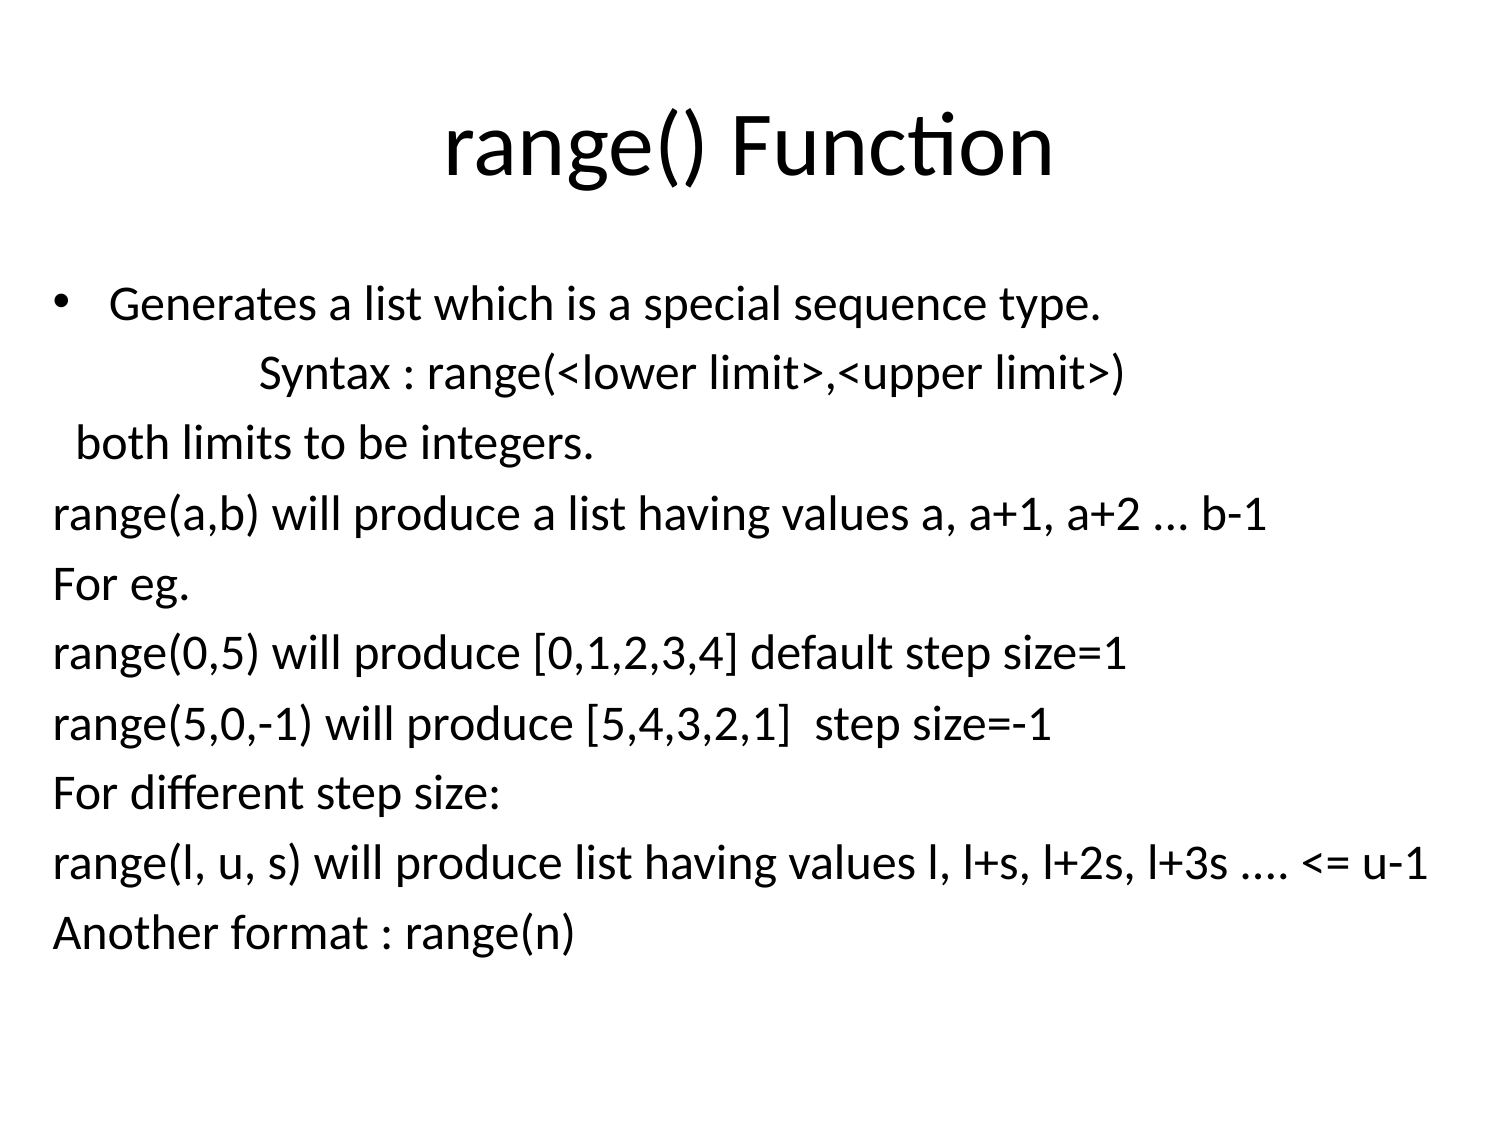

# range() Function
Generates a list which is a special sequence type.
		Syntax : range(<lower limit>,<upper limit>)
  both limits to be integers.
range(a,b) will produce a list having values a, a+1, a+2 ... b-1
For eg.
range(0,5) will produce [0,1,2,3,4] default step size=1
range(5,0,-1) will produce [5,4,3,2,1]  step size=-1
For different step size:
range(l, u, s) will produce list having values l, l+s, l+2s, l+3s .... <= u-1
Another format : range(n)